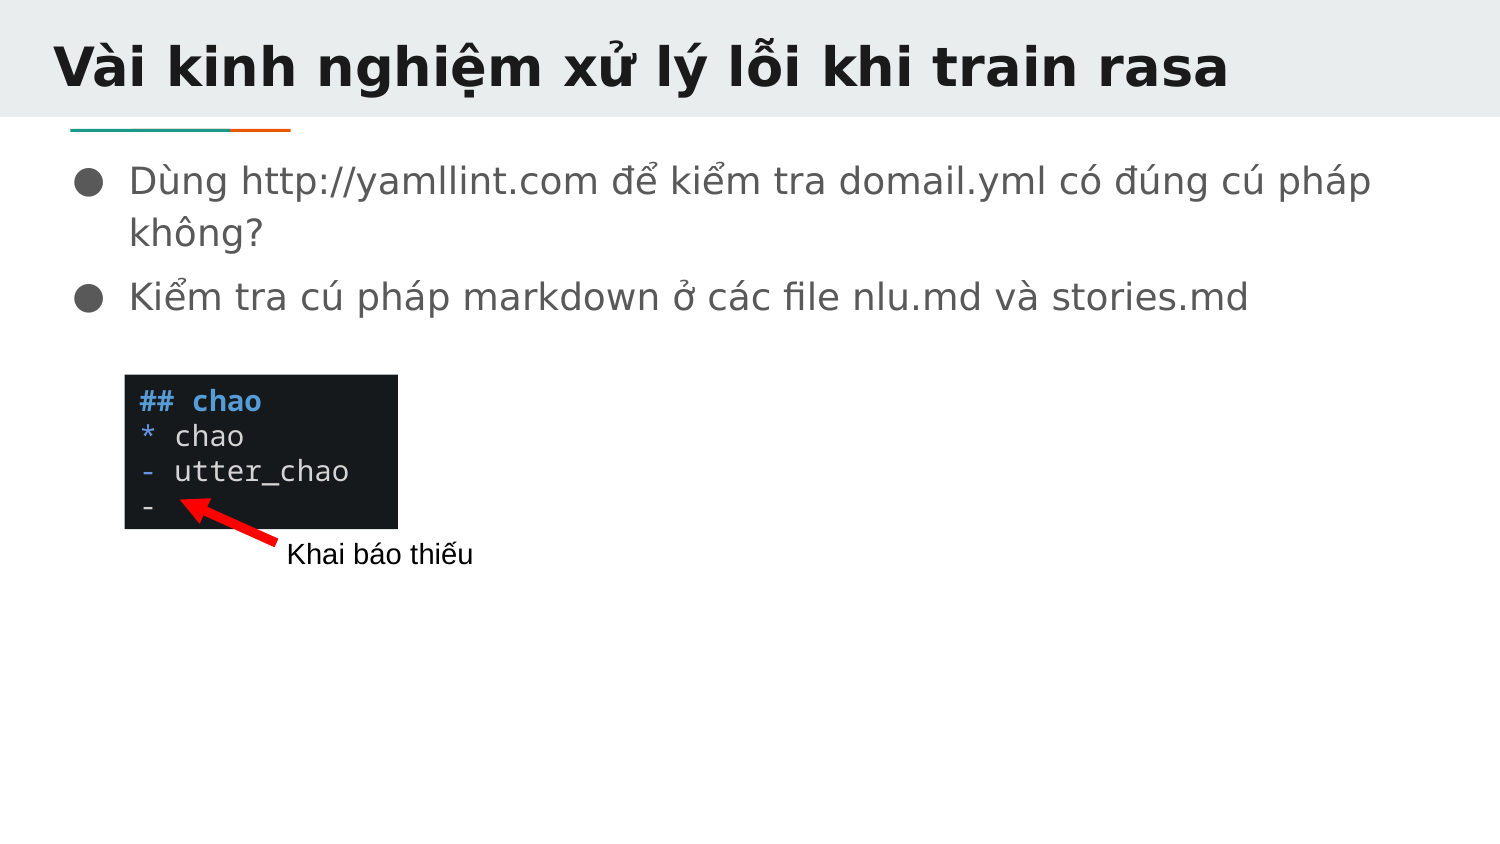

# Vài kinh nghiệm xử lý lỗi khi train rasa
Dùng http://yamllint.com để kiểm tra domail.yml có đúng cú pháp không?
Kiểm tra cú pháp markdown ở các file nlu.md và stories.md

## chao
* chao
- utter_chao
-
Khai báo thiếu